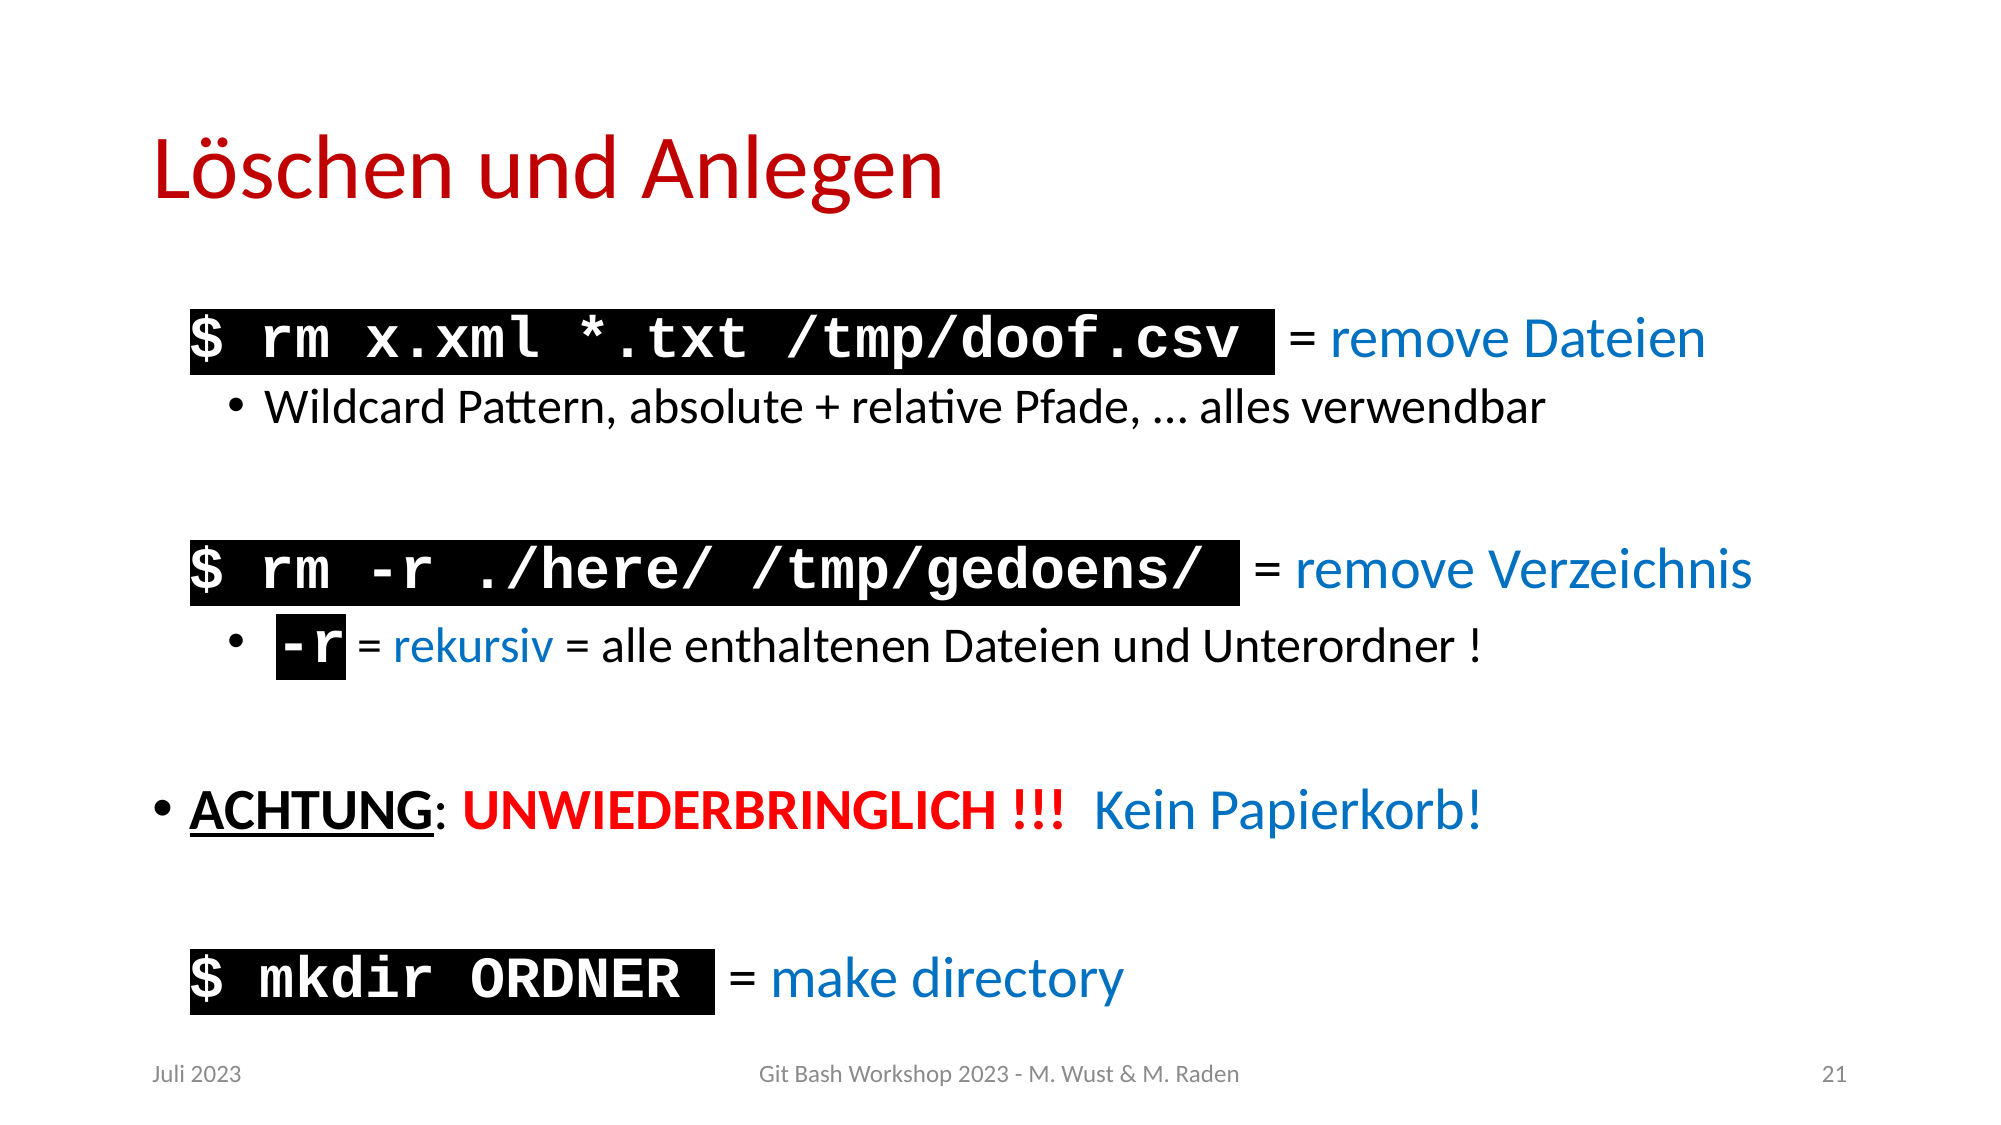

# Löschen und Anlegen
$ rm x.xml *.txt /tmp/doof.csv  = remove Dateien
Wildcard Pattern, absolute + relative Pfade, … alles verwendbar

$ rm -r ./here/ /tmp/gedoens/  = remove Verzeichnis
 -r = rekursiv = alle enthaltenen Dateien und Unterordner !

ACHTUNG: UNWIEDERBRINGLICH !!!  Kein Papierkorb!

$ mkdir ORDNER  = make directory
Juli 2023
Git Bash Workshop 2023 - M. Wust & M. Raden
21